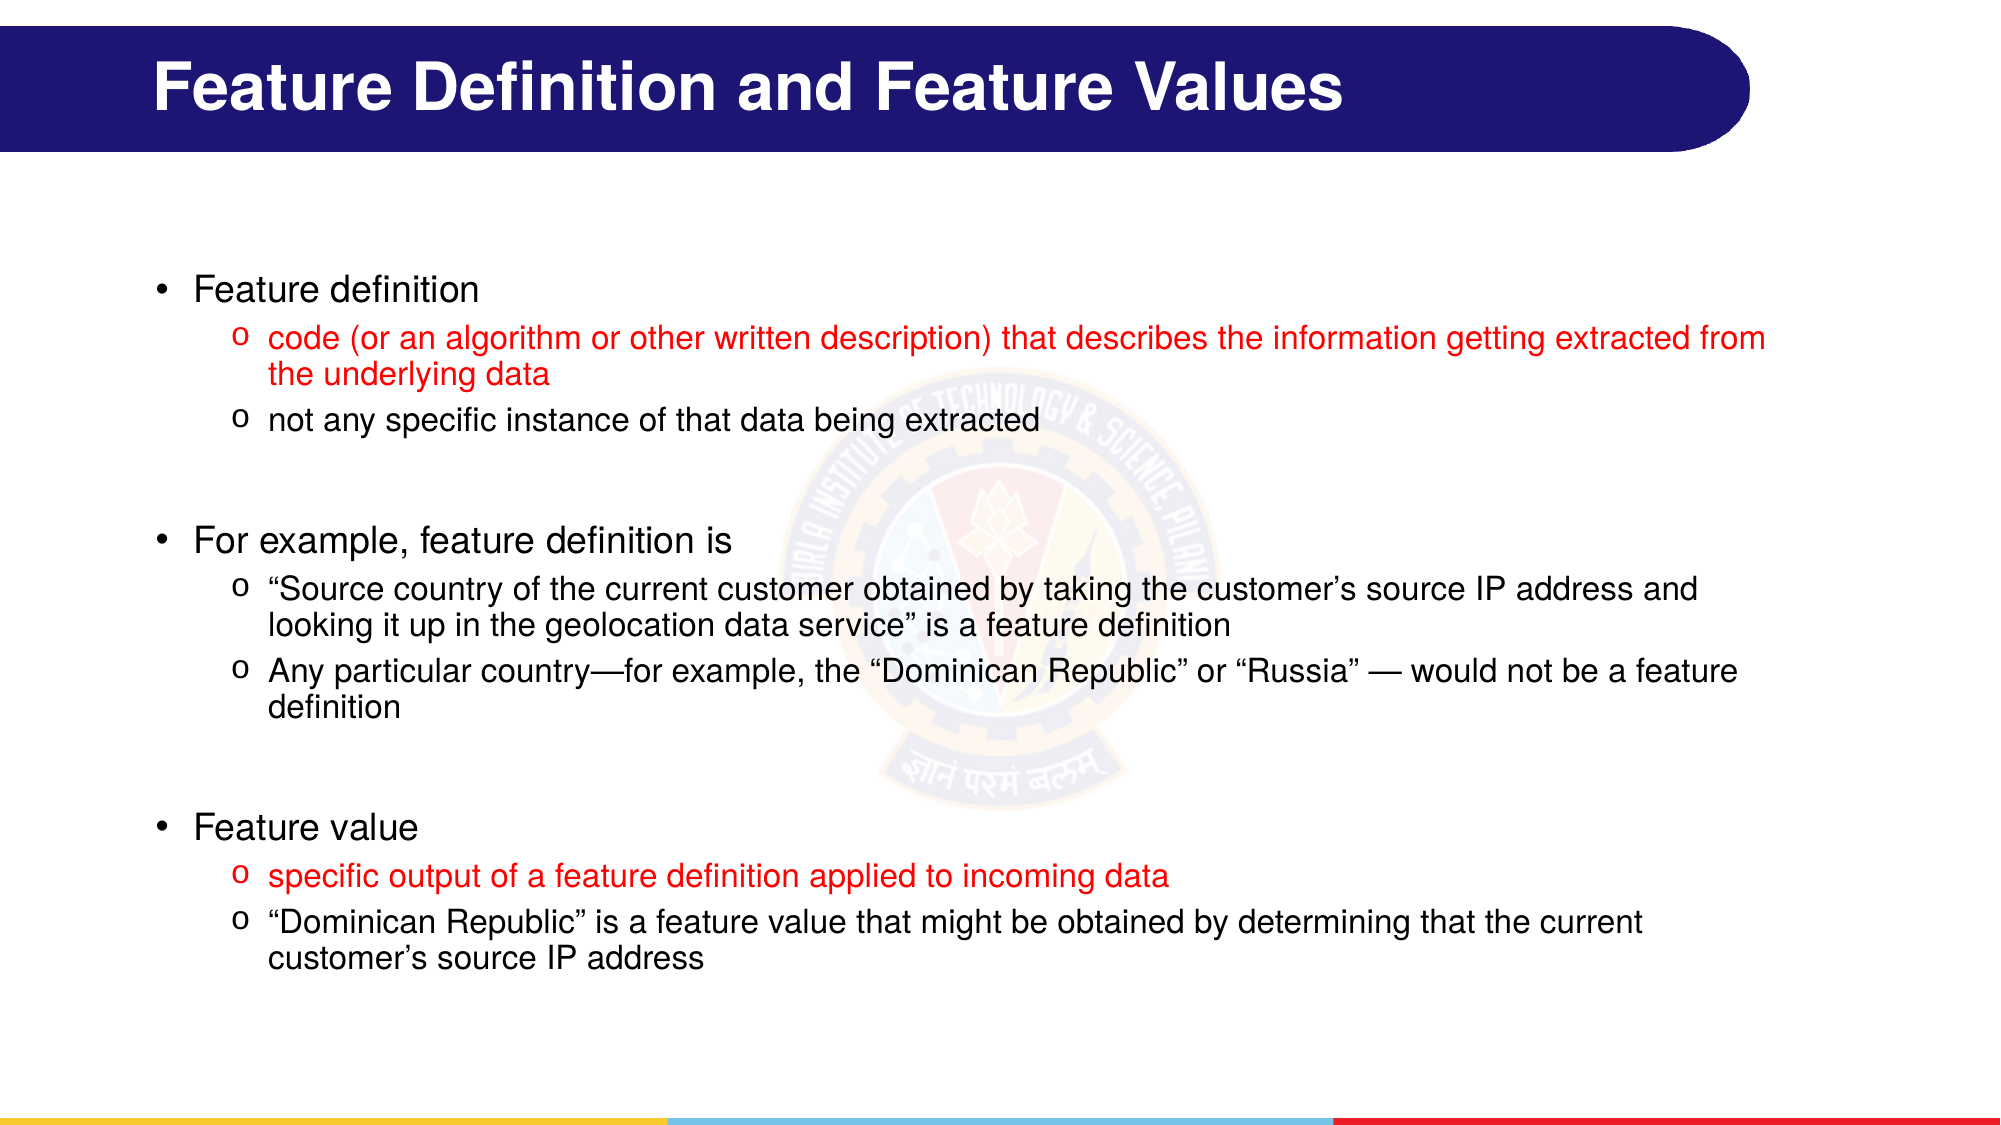

# Feature Definition and Feature Values

Feature definition
code (or an algorithm or other written description) that describes the information getting extracted from the underlying data
not any specific instance of that data being extracted

For example, feature definition is
“Source country of the current customer obtained by taking the customer’s source IP address and looking it up in the geolocation data service” is a feature definition
Any particular country—for example, the “Dominican Republic” or “Russia” — would not be a feature definition

Feature value
specific output of a feature definition applied to incoming data
“Dominican Republic” is a feature value that might be obtained by determining that the current customer’s source IP address